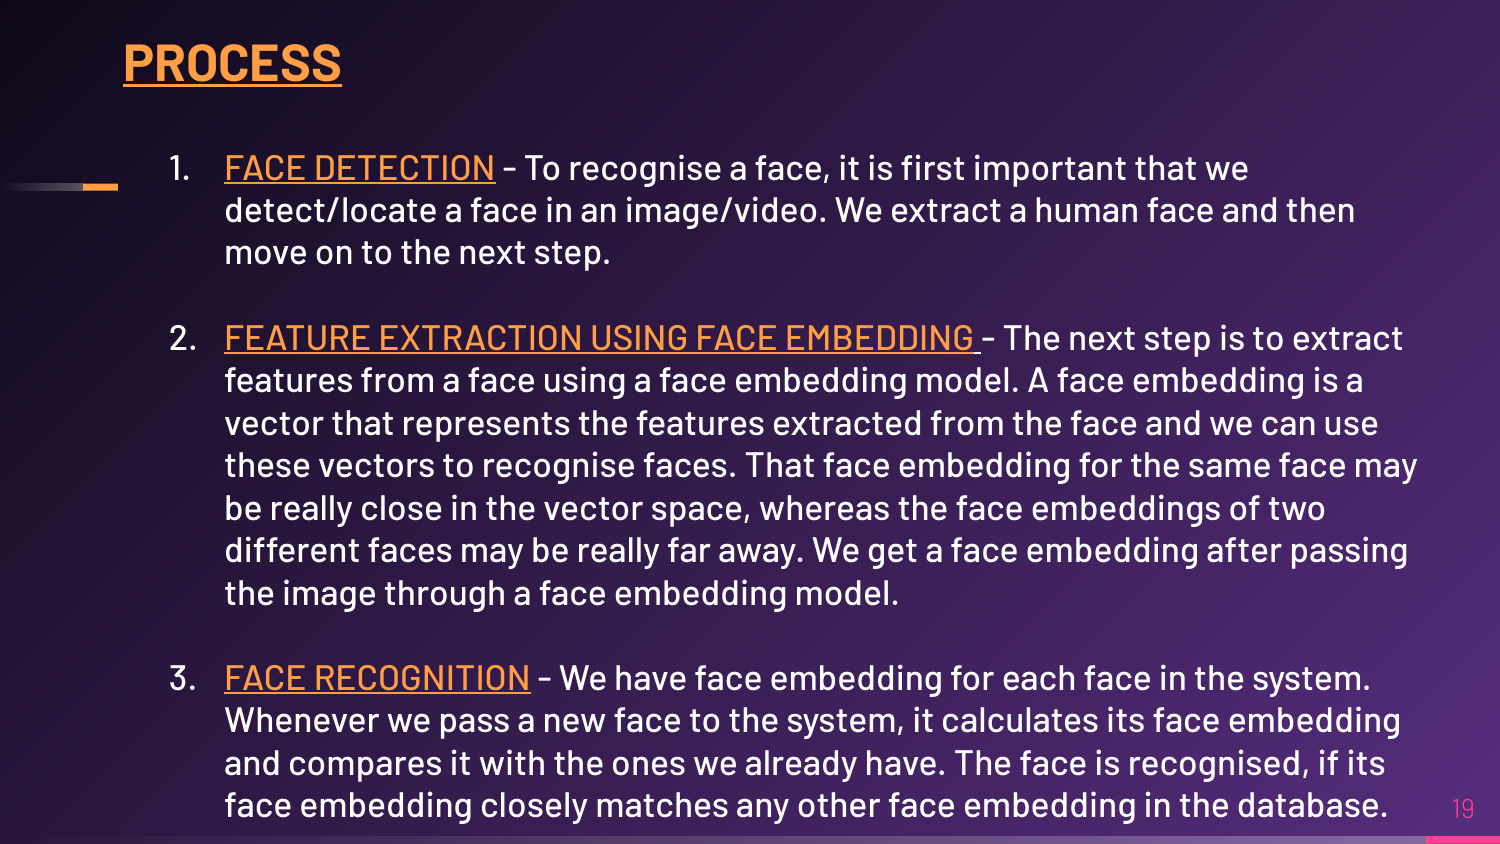

# PROCESS
FACE DETECTION - To recognise a face, it is first important that we detect/locate a face in an image/video. We extract a human face and then move on to the next step.

FEATURE EXTRACTION USING FACE EMBEDDING - The next step is to extract features from a face using a face embedding model. A face embedding is a vector that represents the features extracted from the face and we can use these vectors to recognise faces. That face embedding for the same face may be really close in the vector space, whereas the face embeddings of two different faces may be really far away. We get a face embedding after passing the image through a face embedding model.

FACE RECOGNITION - We have face embedding for each face in the system. Whenever we pass a new face to the system, it calculates its face embedding and compares it with the ones we already have. The face is recognised, if its face embedding closely matches any other face embedding in the database.

19